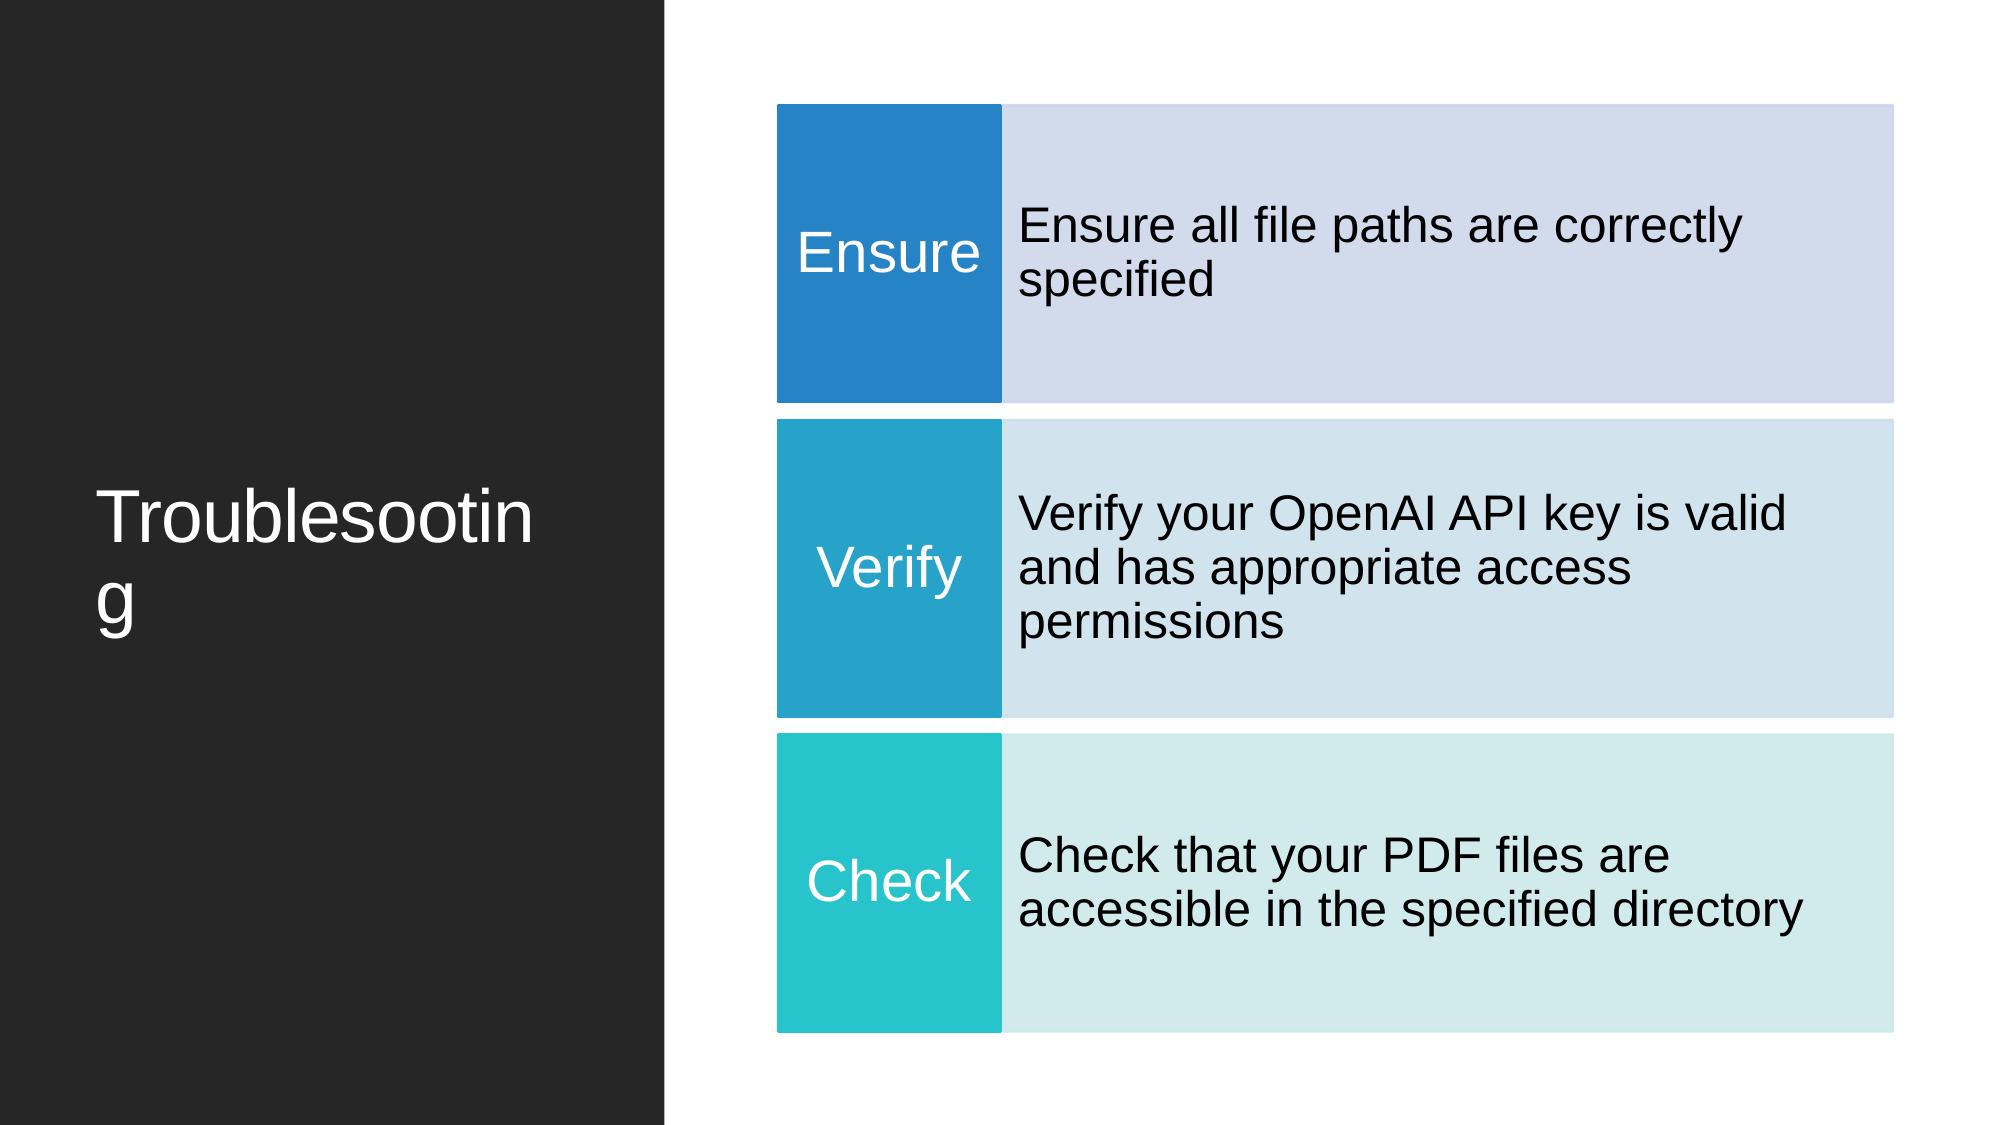

# Troublesooting
Ensure all file paths are correctly specified
Ensure
Verify your OpenAI API key is valid and has appropriate access permissions
Verify
Check that your PDF files are accessible in the specified directory
Check